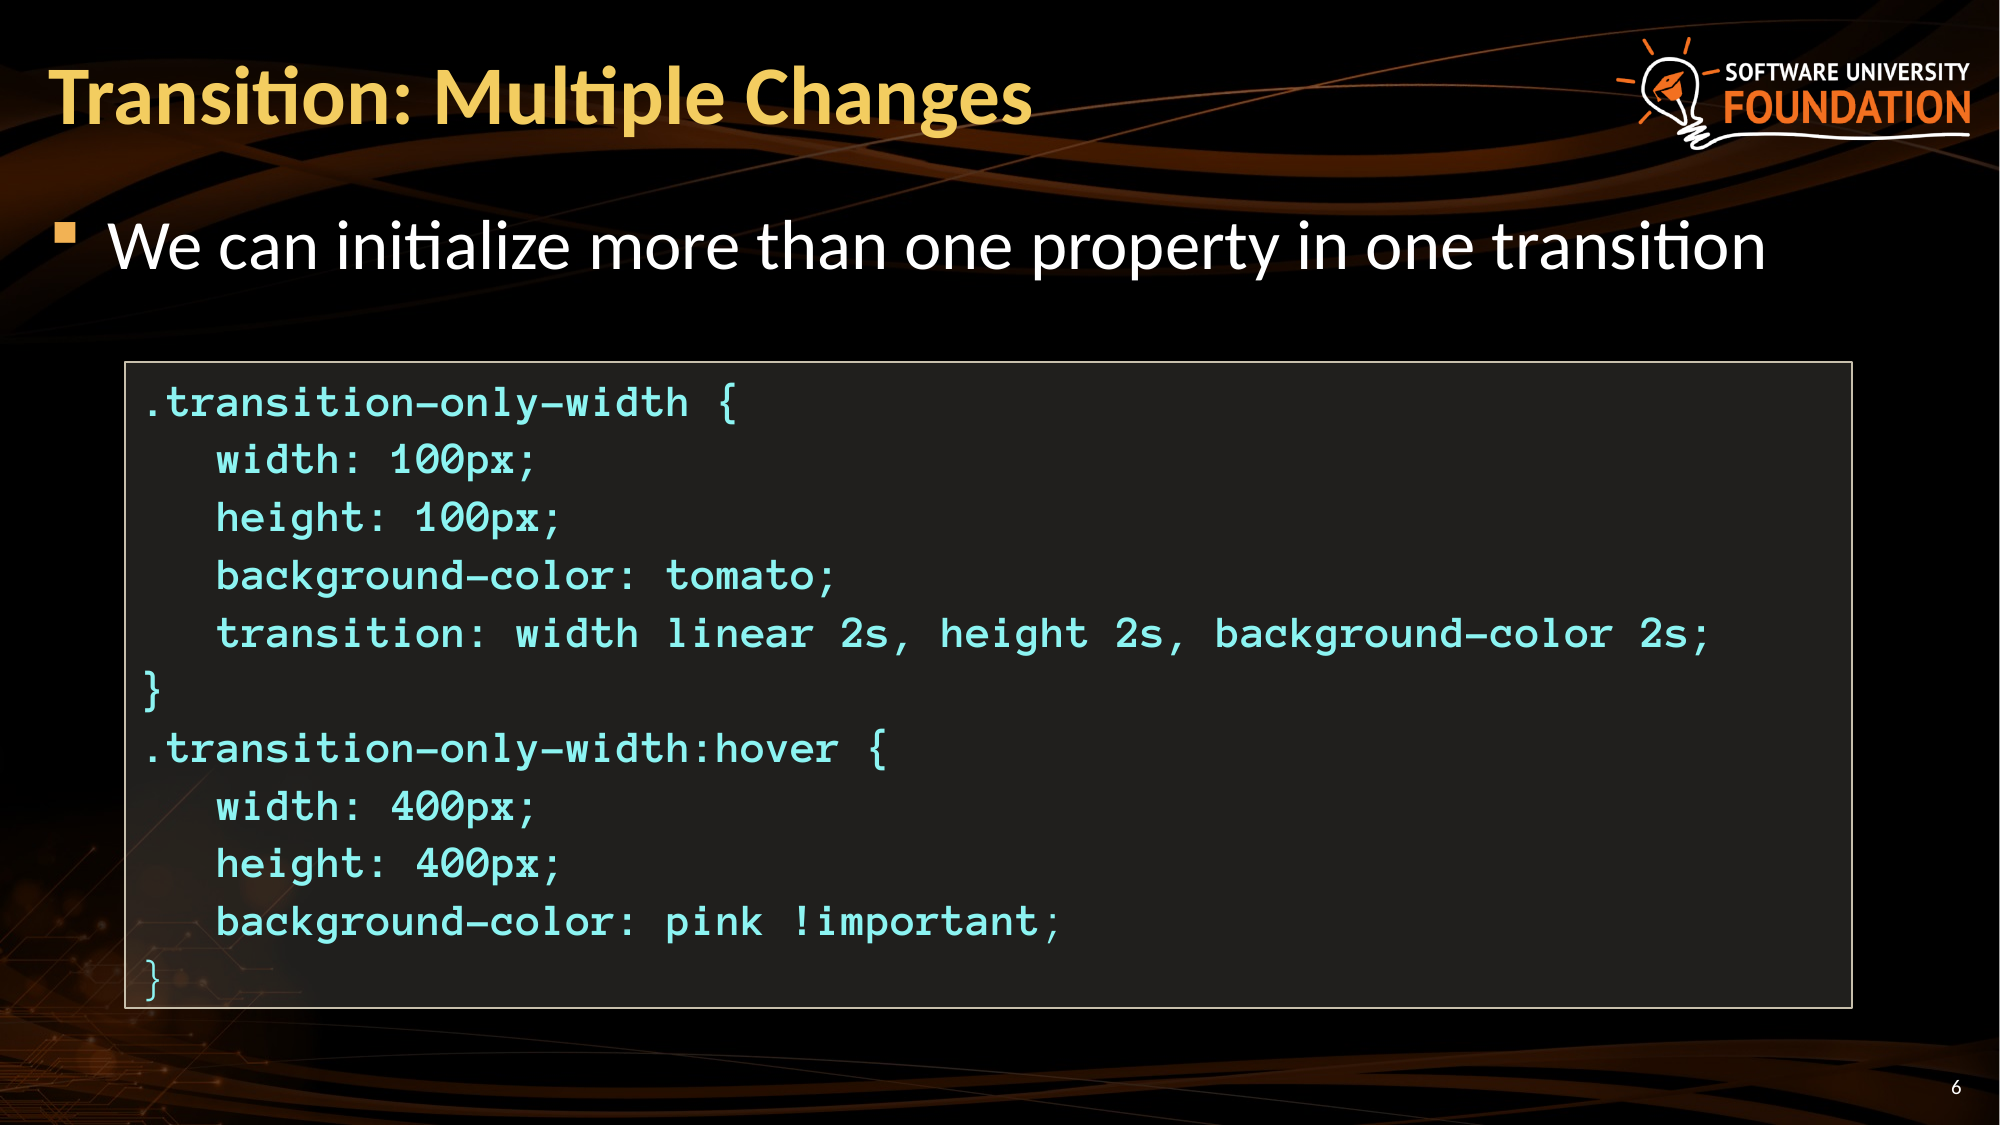

# Transition: Multiple Changes
We can initialize more than one property in one transition

.transition-only-width {
   width: 100px;
   height: 100px;
   background-color: tomato;
   transition: width linear 2s, height 2s, background-color 2s;
}
.transition-only-width:hover {
   width: 400px;
   height: 400px;
   background-color: pink !important;
}
6